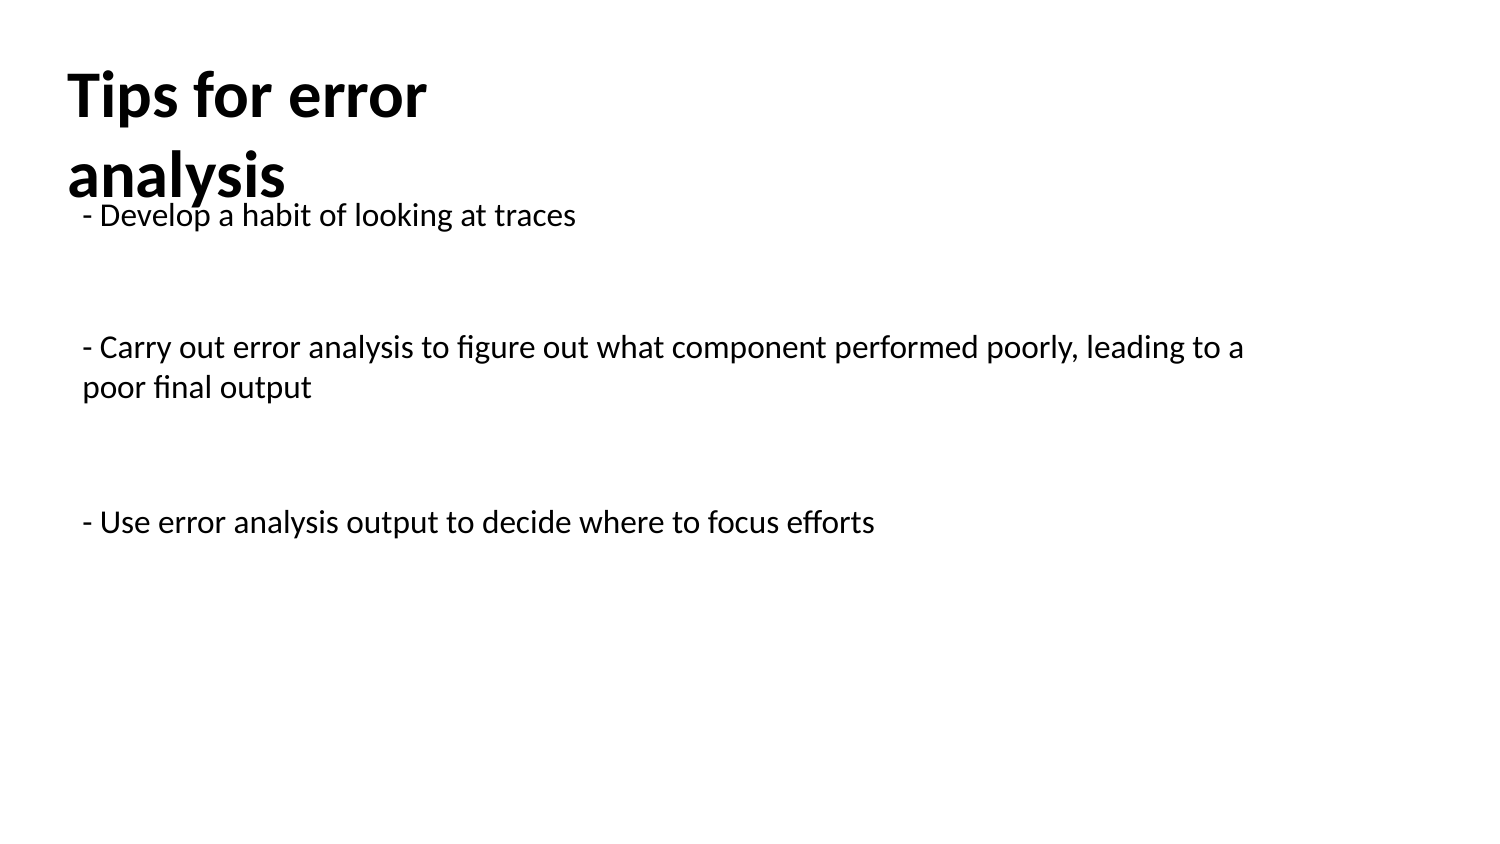

Tips for error analysis
- Develop a habit of looking at traces
- Carry out error analysis to figure out what component performed poorly, leading to a poor final output
- Use error analysis output to decide where to focus efforts